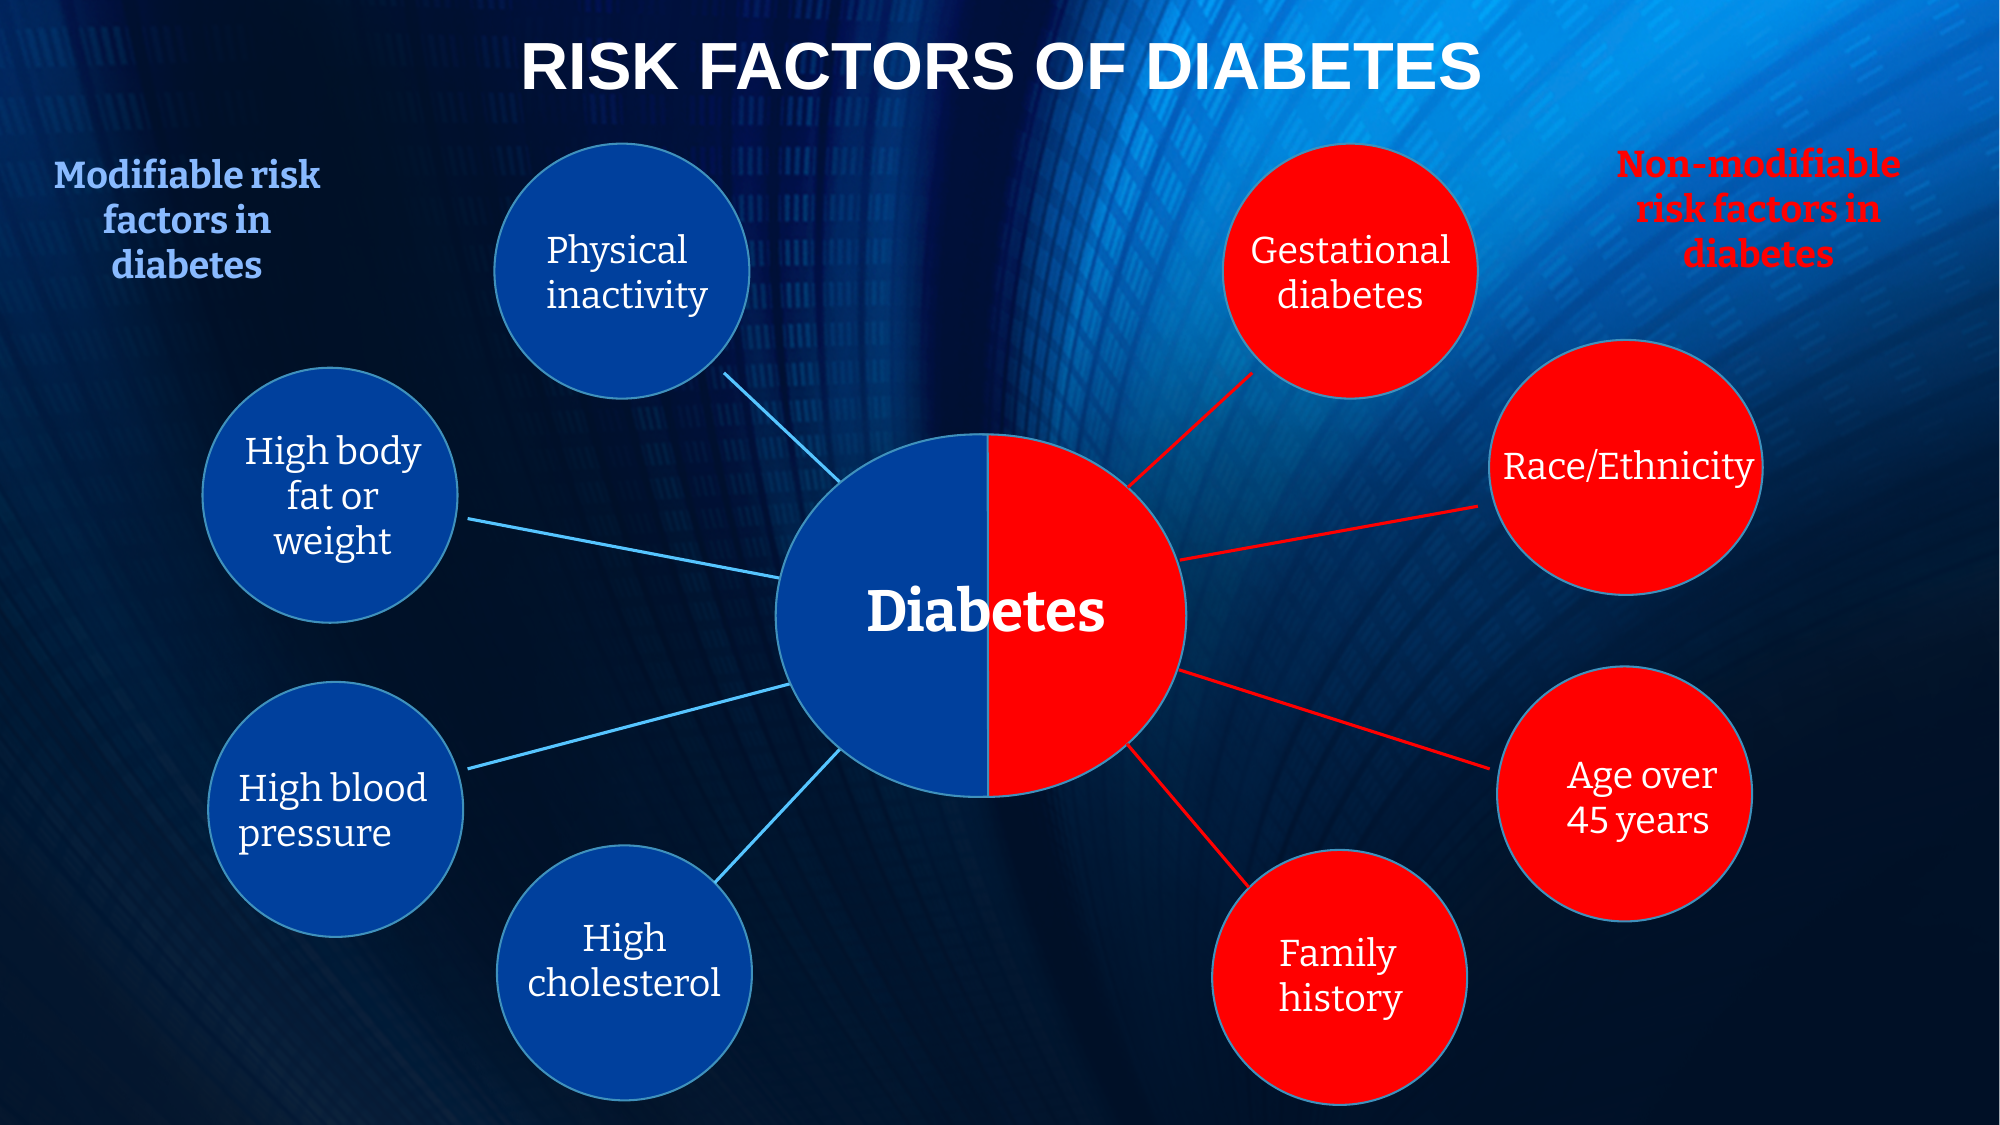

RISK FACTORS OF DIABETES
Non-modifiable risk factors in diabetes
Modifiable risk factors in diabetes

Physical inactivity
Gestational diabetes

High body fat or weight

Race/Ethnicity
Diabetes

Age over 45 years
High blood pressure

High cholesterol
Family history